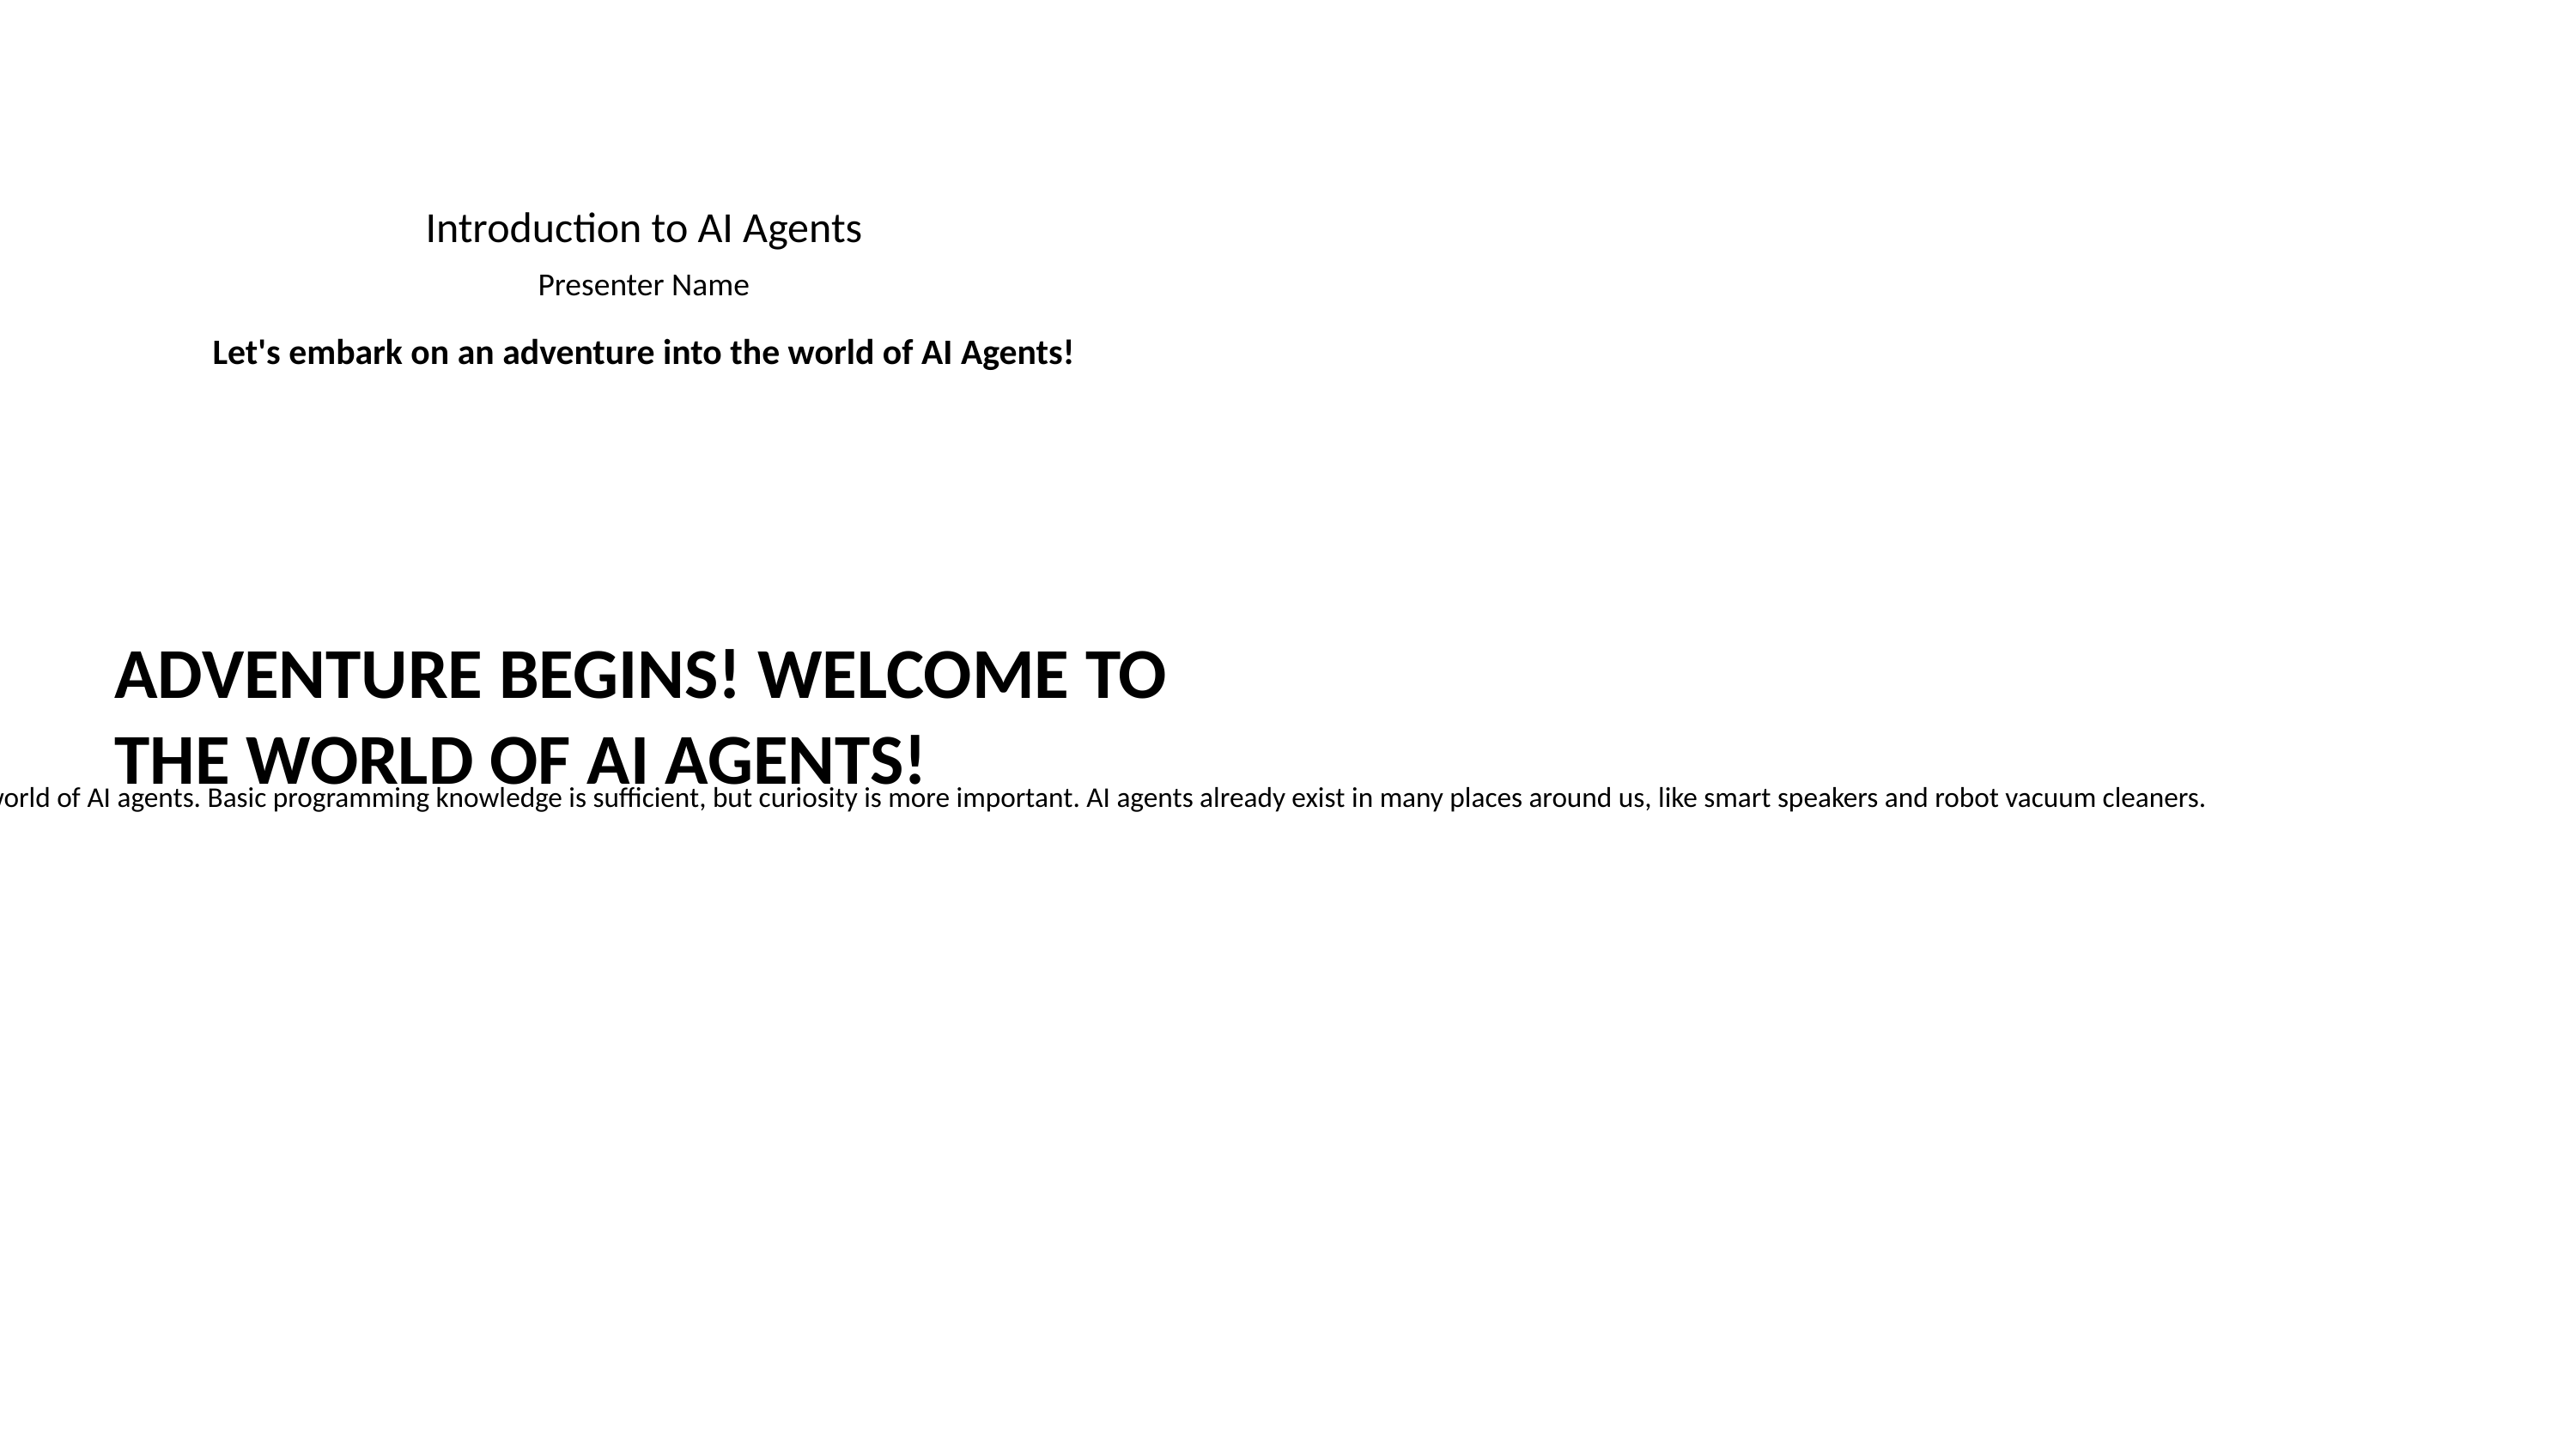

Introduction to AI Agents
Presenter Name
Let's embark on an adventure into the world of AI Agents!

# Adventure Begins! Welcome to the World of AI Agents!
Hello everyone! Today we'll embark on an exciting journey into the world of AI agents. Basic programming knowledge is sufficient, but curiosity is more important. AI agents already exist in many places around us, like smart speakers and robot vacuum cleaners.